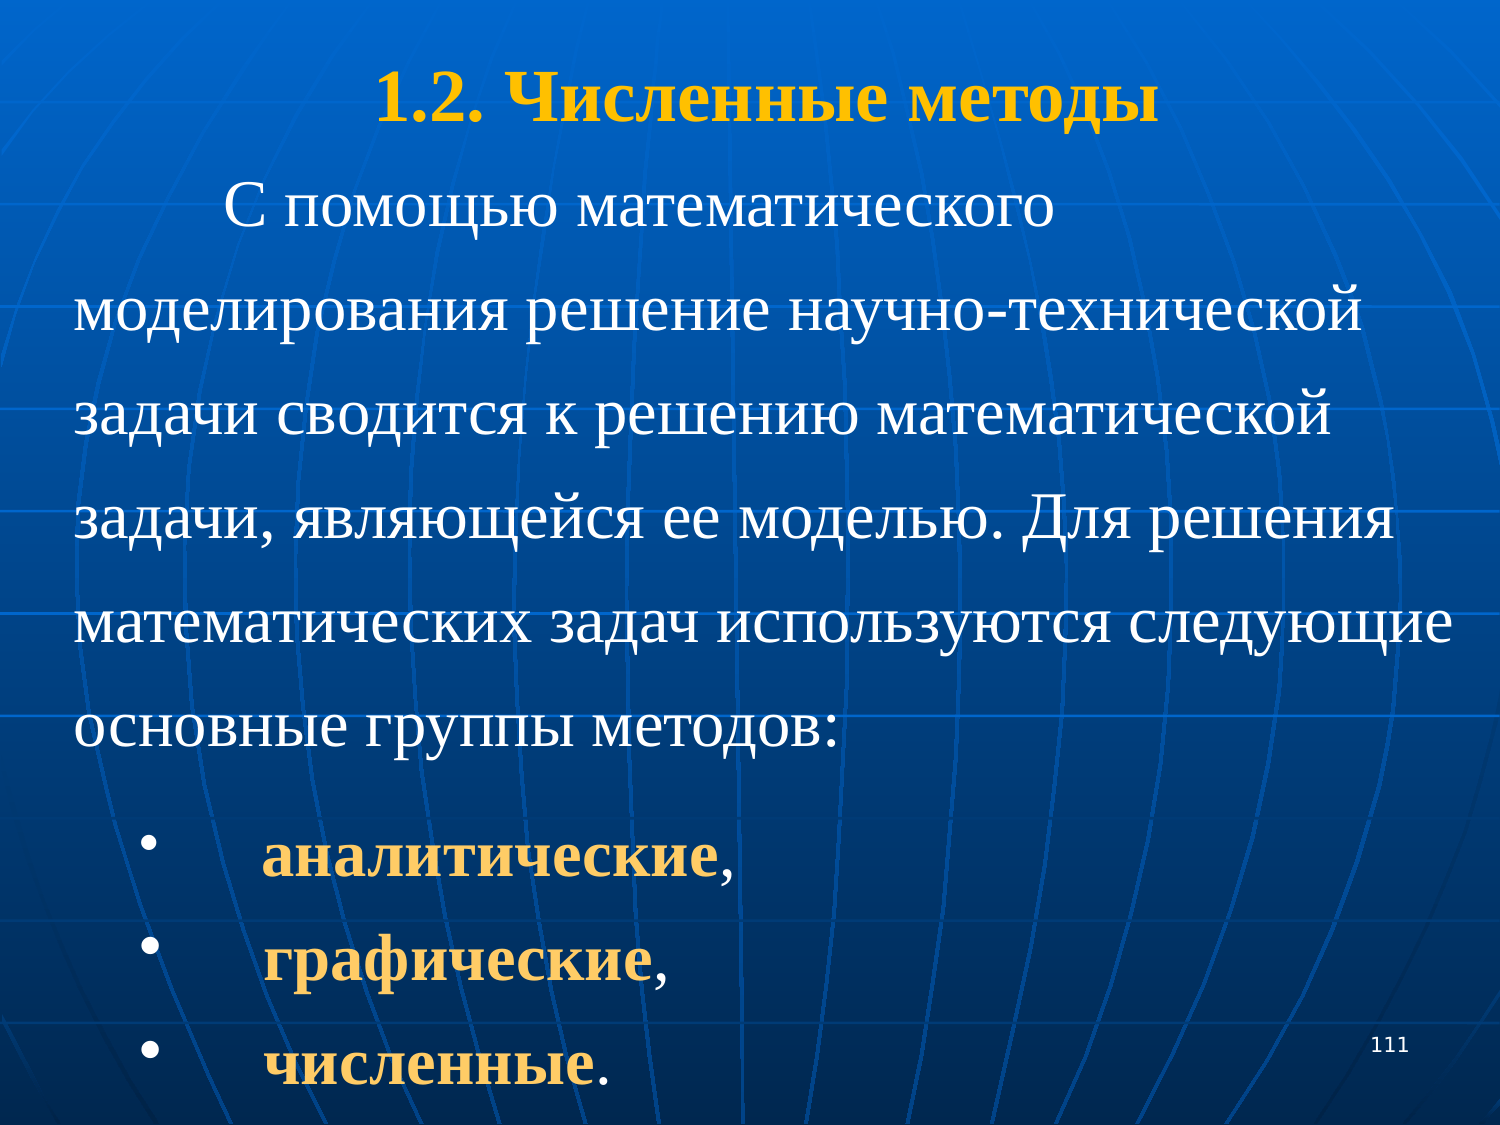

1.2. Численные методы
	С помощью математического моделирования решение научно-технической задачи сводится к решению математической задачи, являющейся ее моделью. Для решения математических задач используются следующие основные группы методов:

       аналитические,
      графические,
      численные.
111